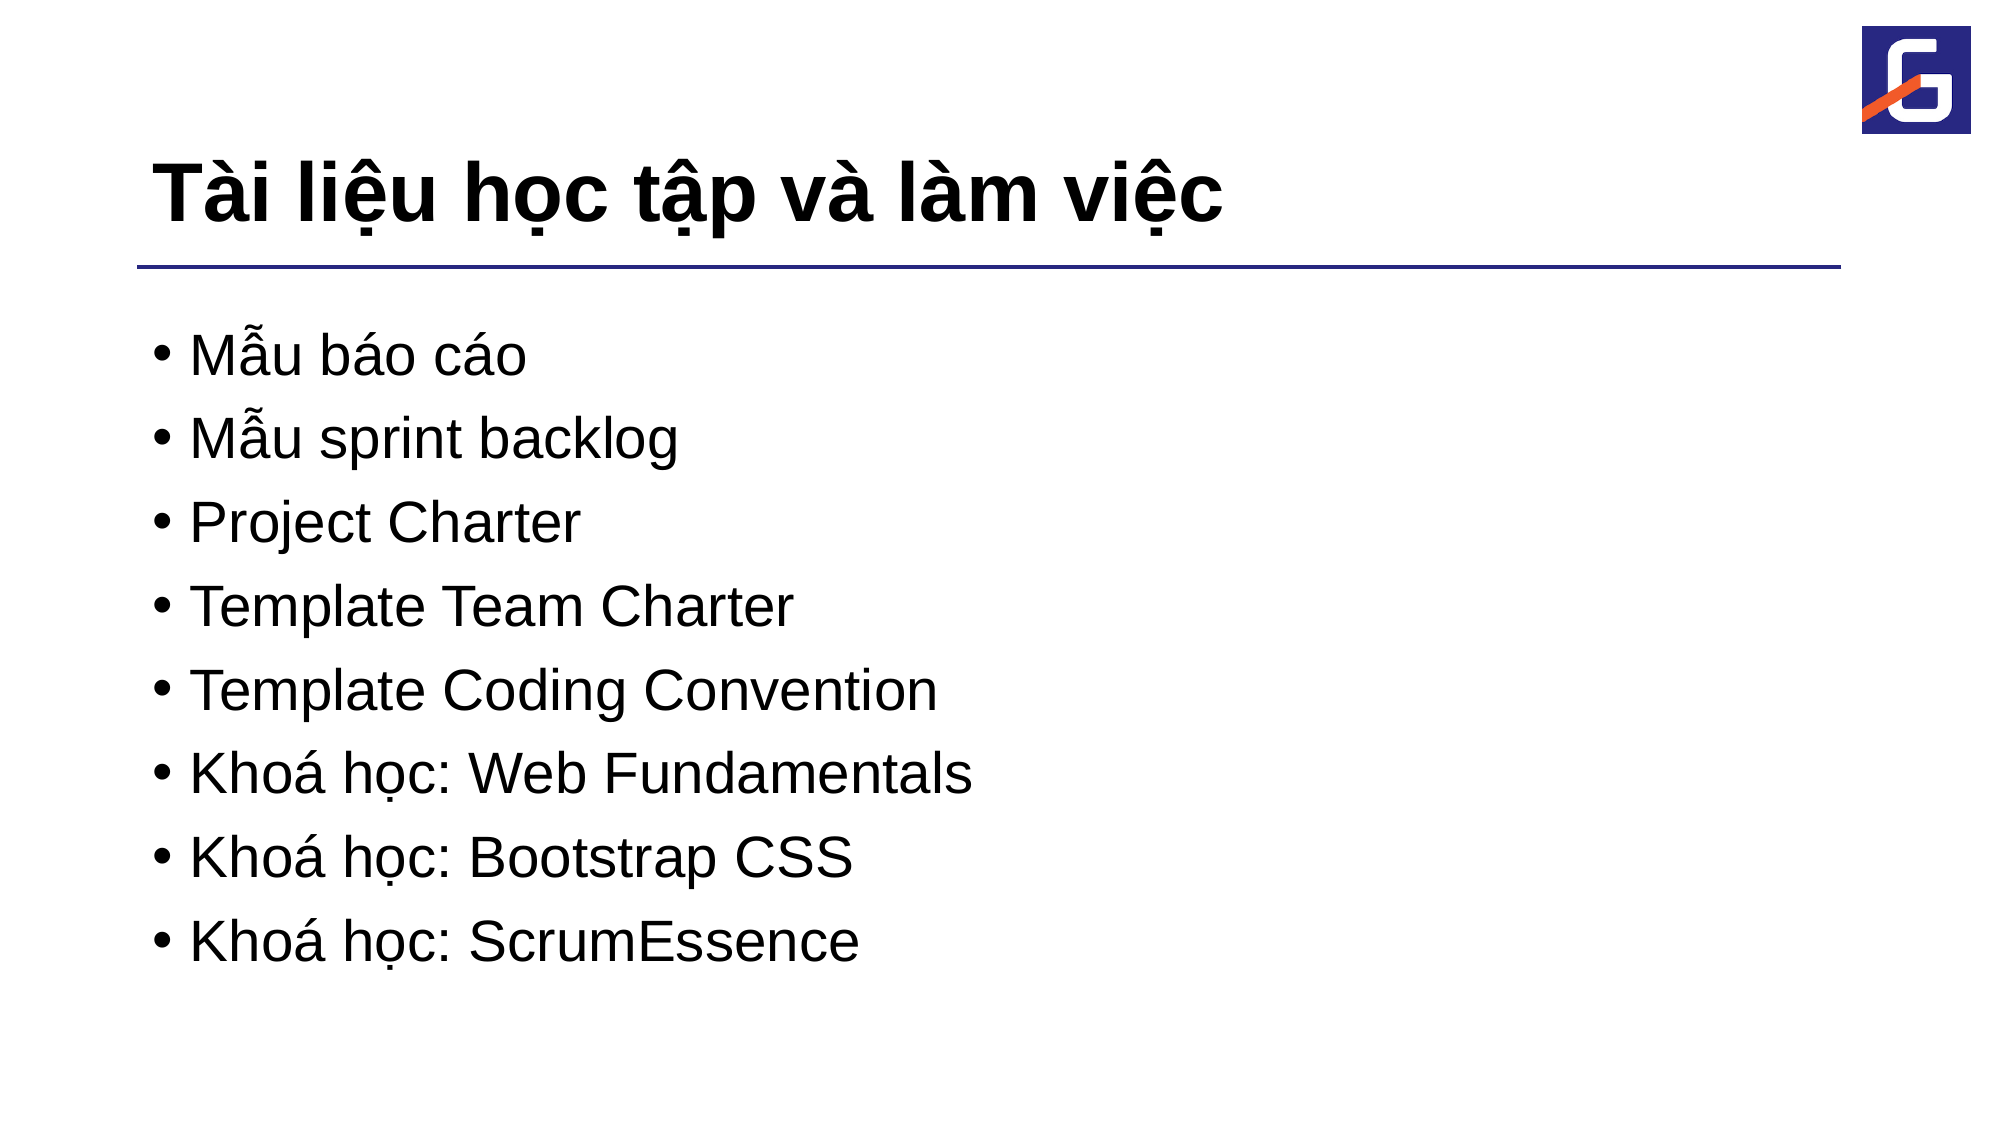

# Tài liệu học tập và làm việc
Mẫu báo cáo
Mẫu sprint backlog
Project Charter
Template Team Charter
Template Coding Convention
Khoá học: Web Fundamentals
Khoá học: Bootstrap CSS
Khoá học: ScrumEssence